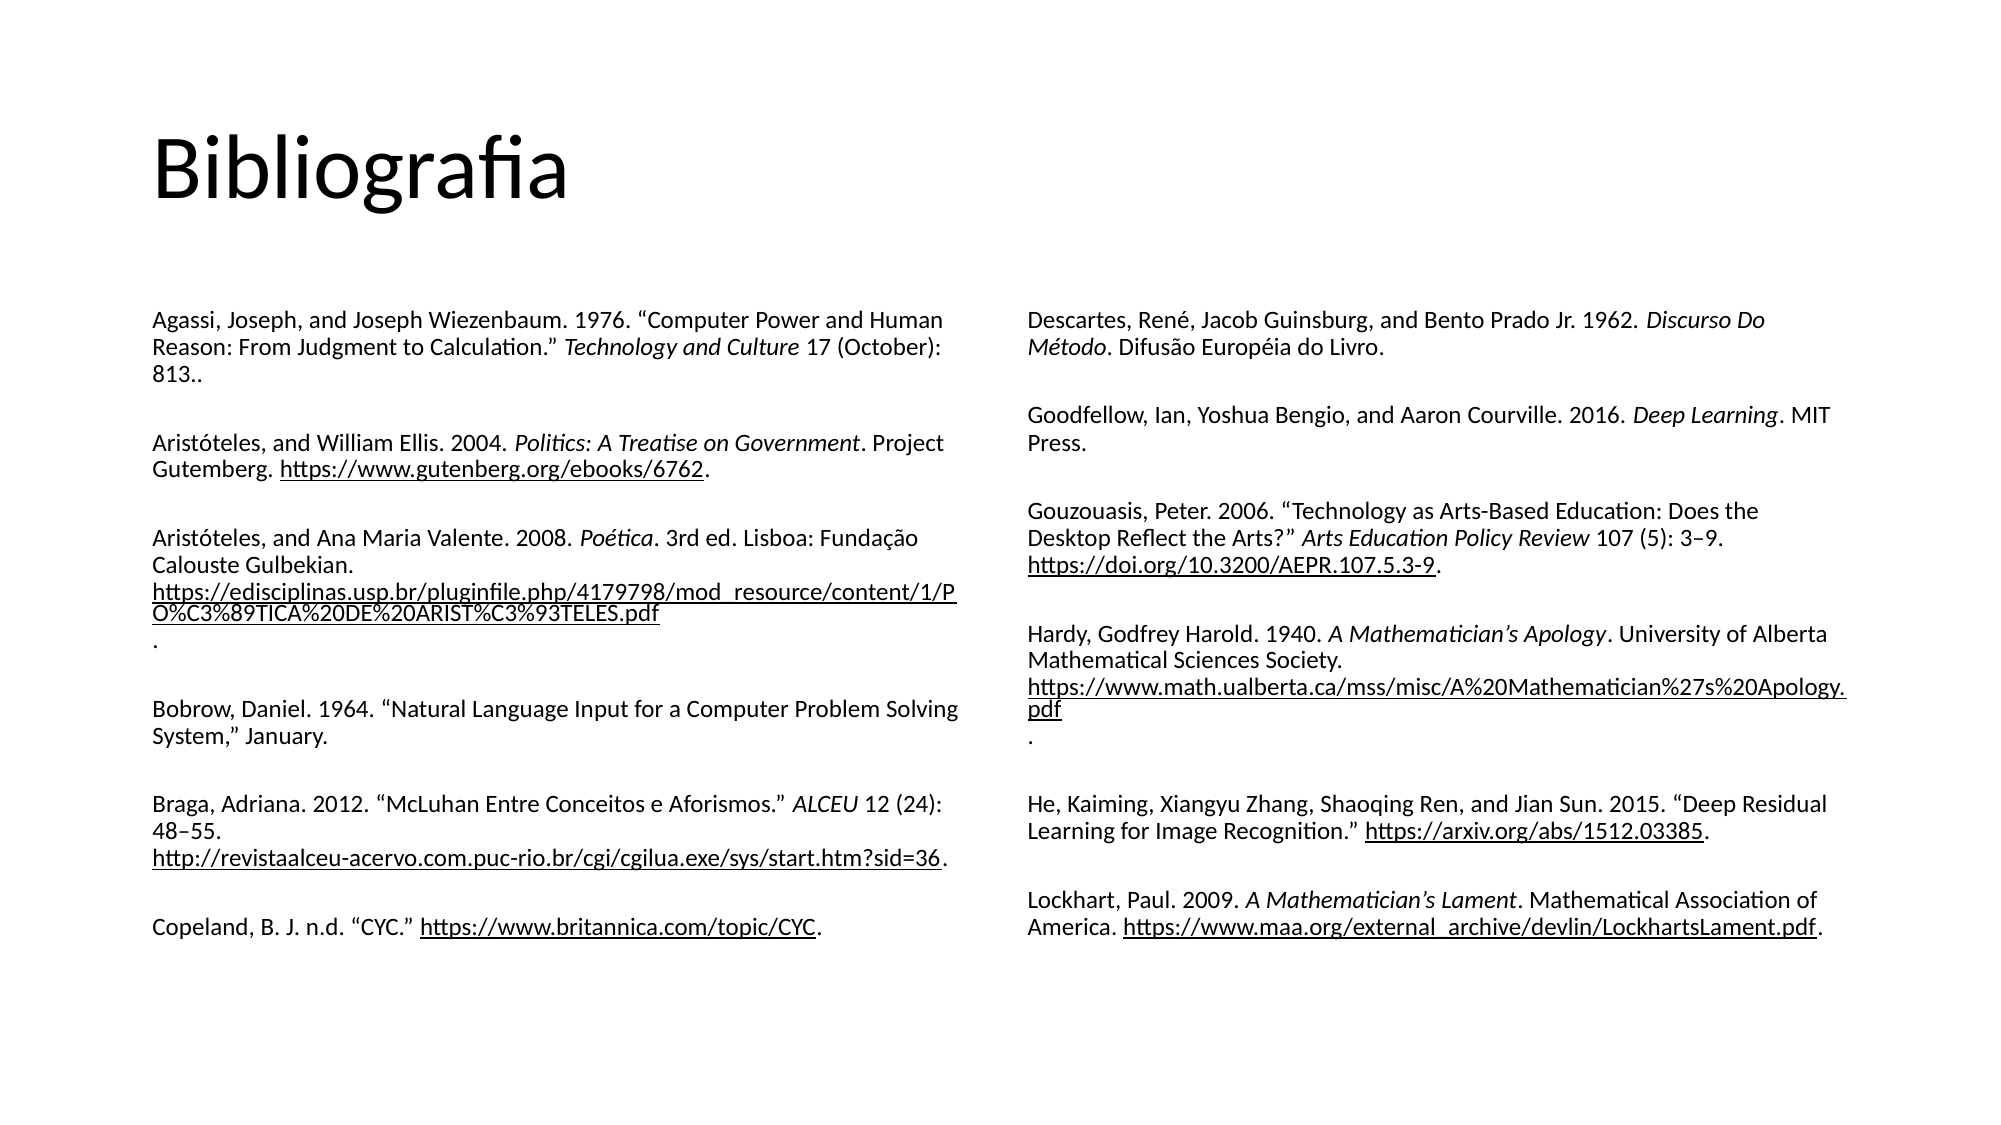

# Bibliografia
Agassi, Joseph, and Joseph Wiezenbaum. 1976. “Computer Power and Human Reason: From Judgment to Calculation.” Technology and Culture 17 (October): 813..
Aristóteles, and William Ellis. 2004. Politics: A Treatise on Government. Project Gutemberg. https://www.gutenberg.org/ebooks/6762.
Aristóteles, and Ana Maria Valente. 2008. Poética. 3rd ed. Lisboa: Fundação Calouste Gulbekian. https://edisciplinas.usp.br/pluginfile.php/4179798/mod_resource/content/1/PO%C3%89TICA%20DE%20ARIST%C3%93TELES.pdf.
Bobrow, Daniel. 1964. “Natural Language Input for a Computer Problem Solving System,” January.
Braga, Adriana. 2012. “McLuhan Entre Conceitos e Aforismos.” ALCEU 12 (24): 48–55. http://revistaalceu-acervo.com.puc-rio.br/cgi/cgilua.exe/sys/start.htm?sid=36.
Copeland, B. J. n.d. “CYC.” https://www.britannica.com/topic/CYC.

Descartes, René, Jacob Guinsburg, and Bento Prado Jr. 1962. Discurso Do Método. Difusão Européia do Livro.
Goodfellow, Ian, Yoshua Bengio, and Aaron Courville. 2016. Deep Learning. MIT Press.
Gouzouasis, Peter. 2006. “Technology as Arts-Based Education: Does the Desktop Reflect the Arts?” Arts Education Policy Review 107 (5): 3–9. https://doi.org/10.3200/AEPR.107.5.3-9.
Hardy, Godfrey Harold. 1940. A Mathematician’s Apology. University of Alberta Mathematical Sciences Society. https://www.math.ualberta.ca/mss/misc/A%20Mathematician%27s%20Apology.pdf.
He, Kaiming, Xiangyu Zhang, Shaoqing Ren, and Jian Sun. 2015. “Deep Residual Learning for Image Recognition.” https://arxiv.org/abs/1512.03385.
Lockhart, Paul. 2009. A Mathematician’s Lament. Mathematical Association of America. https://www.maa.org/external_archive/devlin/LockhartsLament.pdf.